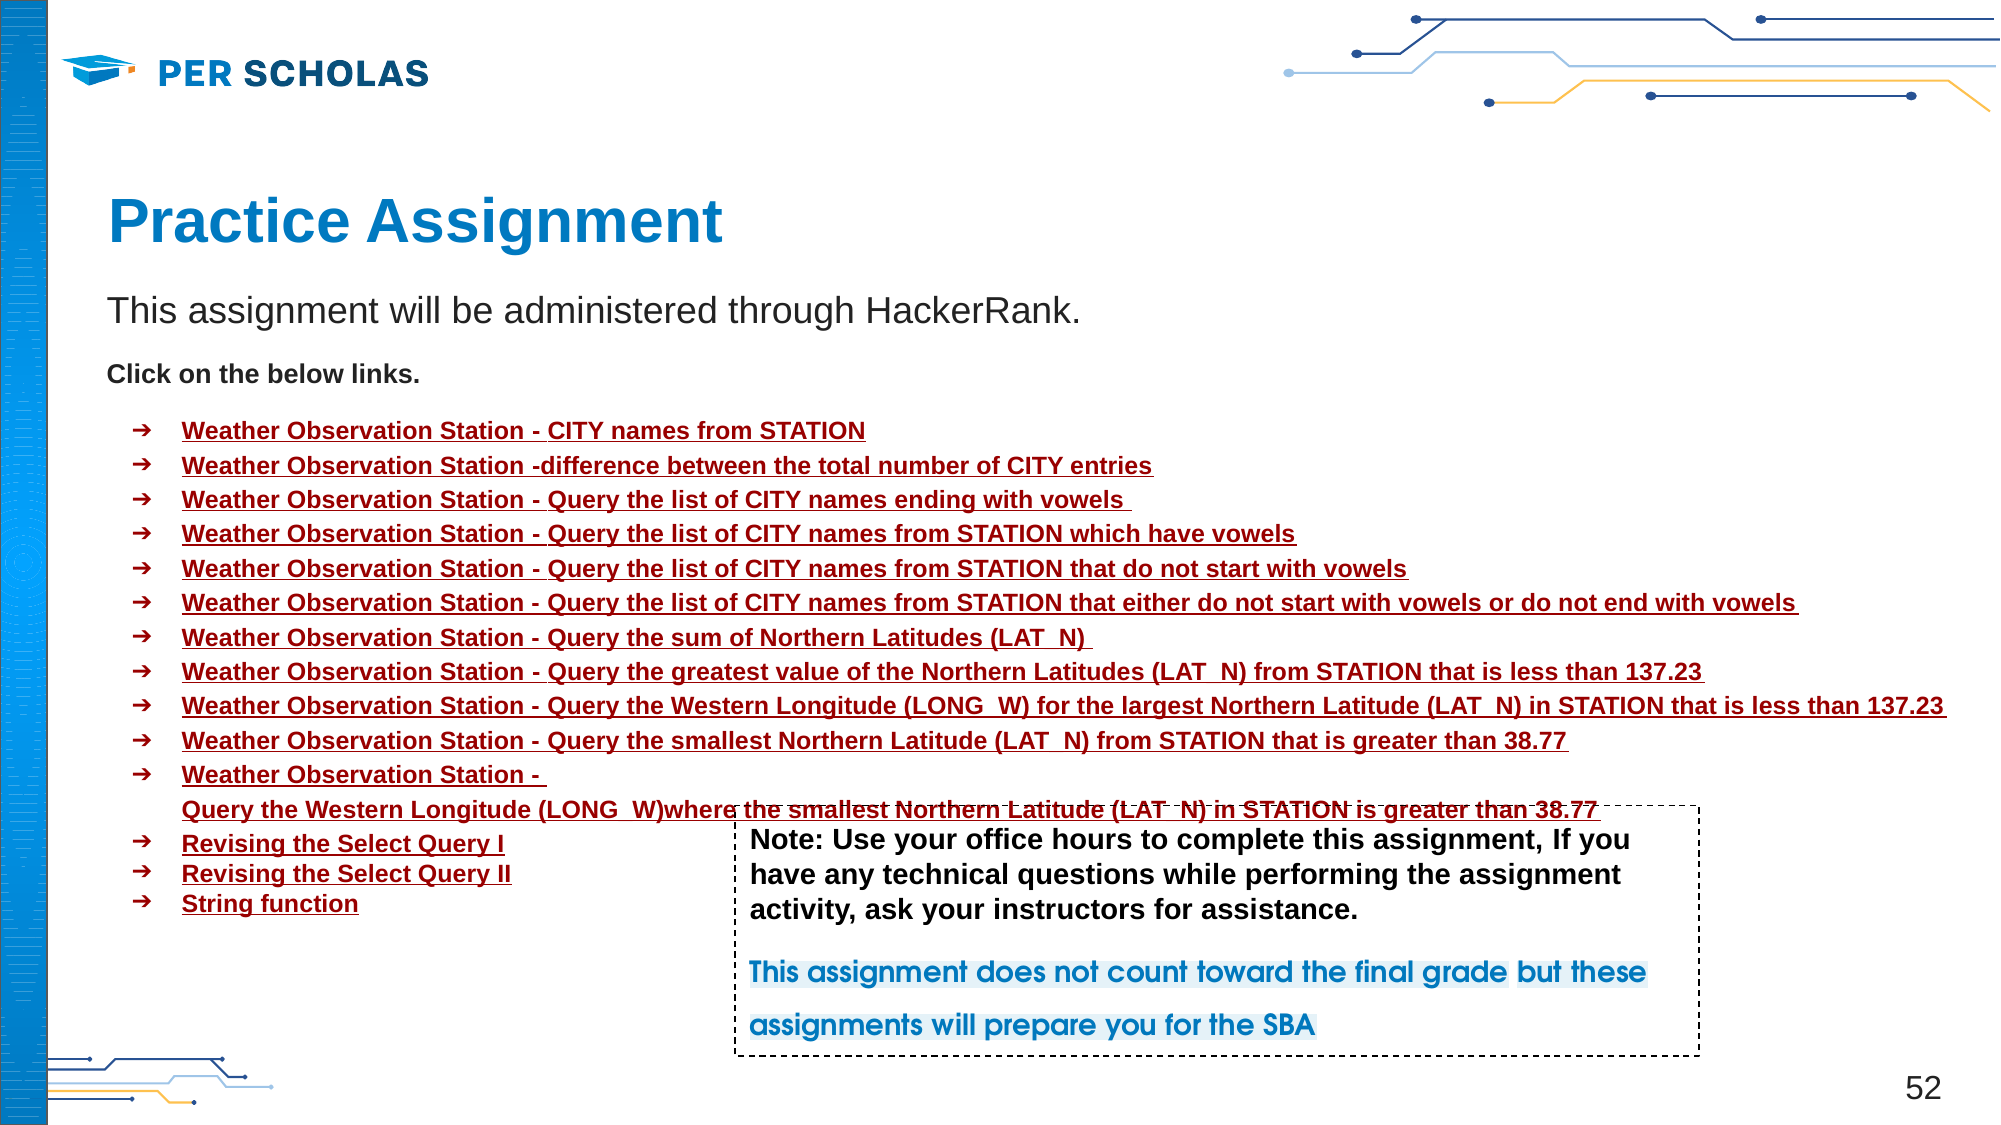

# Practice Assignment
This assignment will be administered through HackerRank.
Click on the below links.
Weather Observation Station - CITY names from STATION
Weather Observation Station -difference between the total number of CITY entries
Weather Observation Station - Query the list of CITY names ending with vowels
Weather Observation Station - Query the list of CITY names from STATION which have vowels
Weather Observation Station - Query the list of CITY names from STATION that do not start with vowels
Weather Observation Station - Query the list of CITY names from STATION that either do not start with vowels or do not end with vowels
Weather Observation Station - Query the sum of Northern Latitudes (LAT_N)
Weather Observation Station - Query the greatest value of the Northern Latitudes (LAT_N) from STATION that is less than 137.23
Weather Observation Station - Query the Western Longitude (LONG_W) for the largest Northern Latitude (LAT_N) in STATION that is less than 137.23
Weather Observation Station - Query the smallest Northern Latitude (LAT_N) from STATION that is greater than 38.77
Weather Observation Station - Query the Western Longitude (LONG_W)where the smallest Northern Latitude (LAT_N) in STATION is greater than 38.77
Revising the Select Query I
Revising the Select Query II
String function
Note: Use your office hours to complete this assignment, If you have any technical questions while performing the assignment activity, ask your instructors for assistance.
This assignment does not count toward the final grade but these assignments will prepare you for the SBA
52